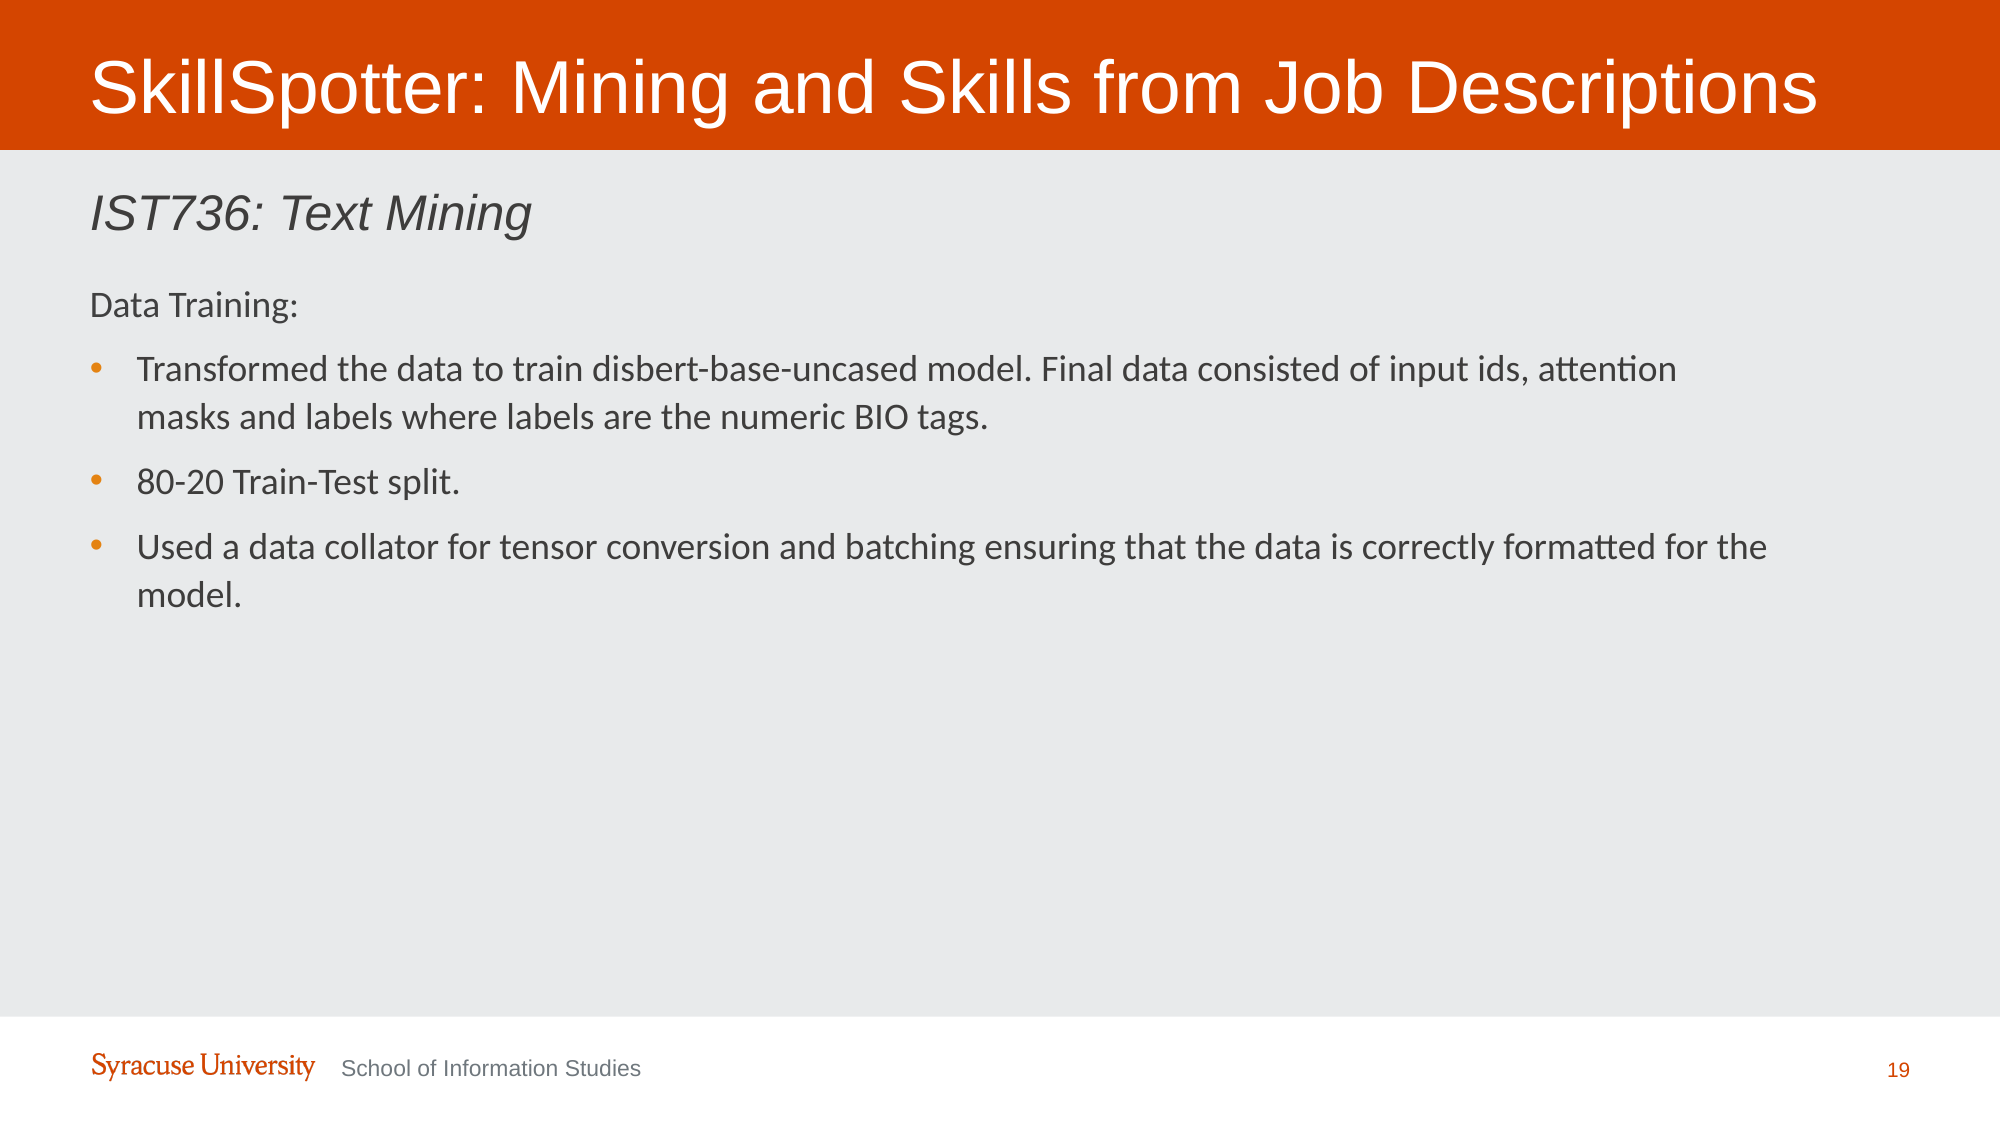

# SkillSpotter: Mining and Skills from Job Descriptions
IST736: Text Mining

Data Training:
Transformed the data to train disbert-base-uncased model. Final data consisted of input ids, attention masks and labels where labels are the numeric BIO tags.​
80-20 Train-Test split. ​
Used a data collator for tensor conversion and batching ensuring that the data is correctly formatted for the model.​

19
School of Information Studies